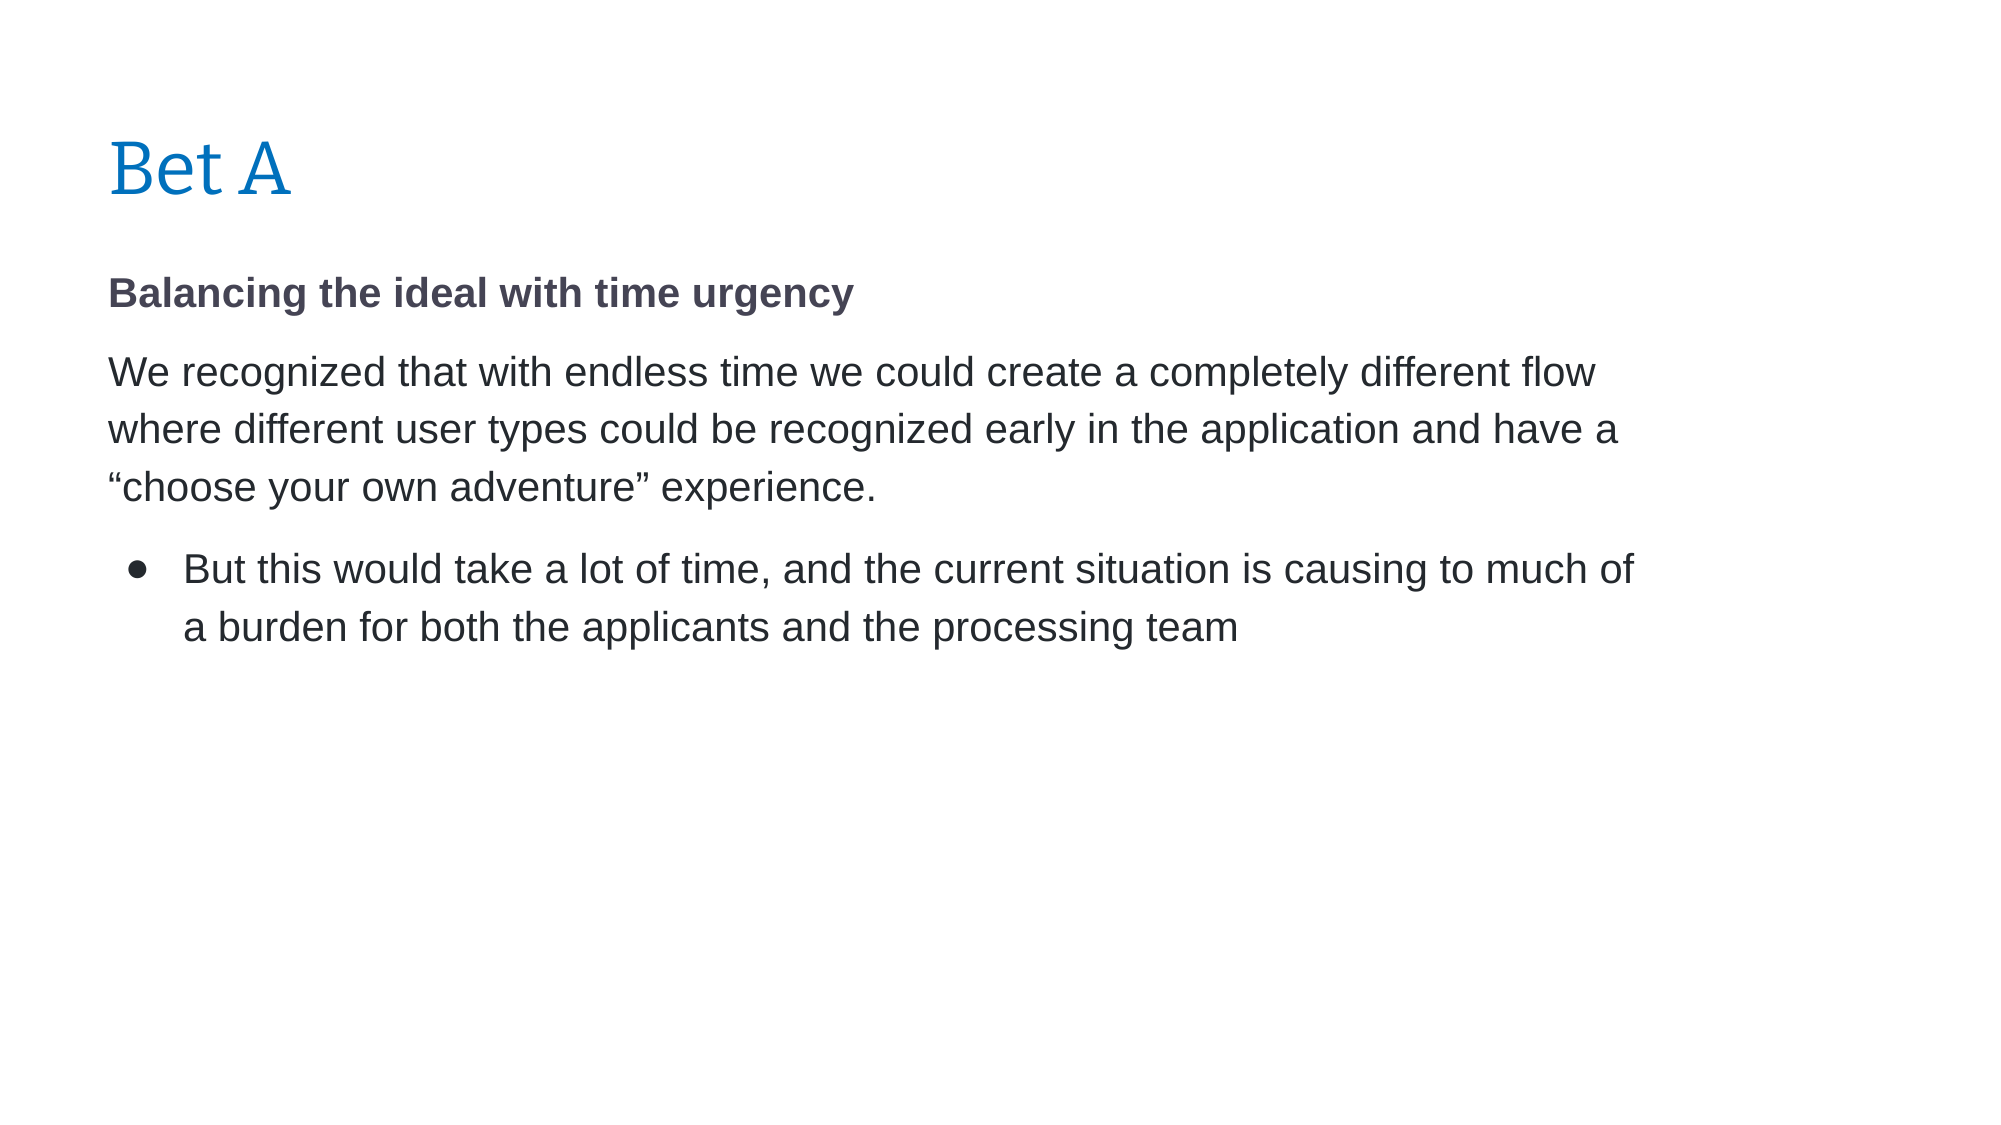

# Bet A
Balancing the ideal with time urgency
We recognized that with endless time we could create a completely different flow where different user types could be recognized early in the application and have a “choose your own adventure” experience.
But this would take a lot of time, and the current situation is causing to much of a burden for both the applicants and the processing team